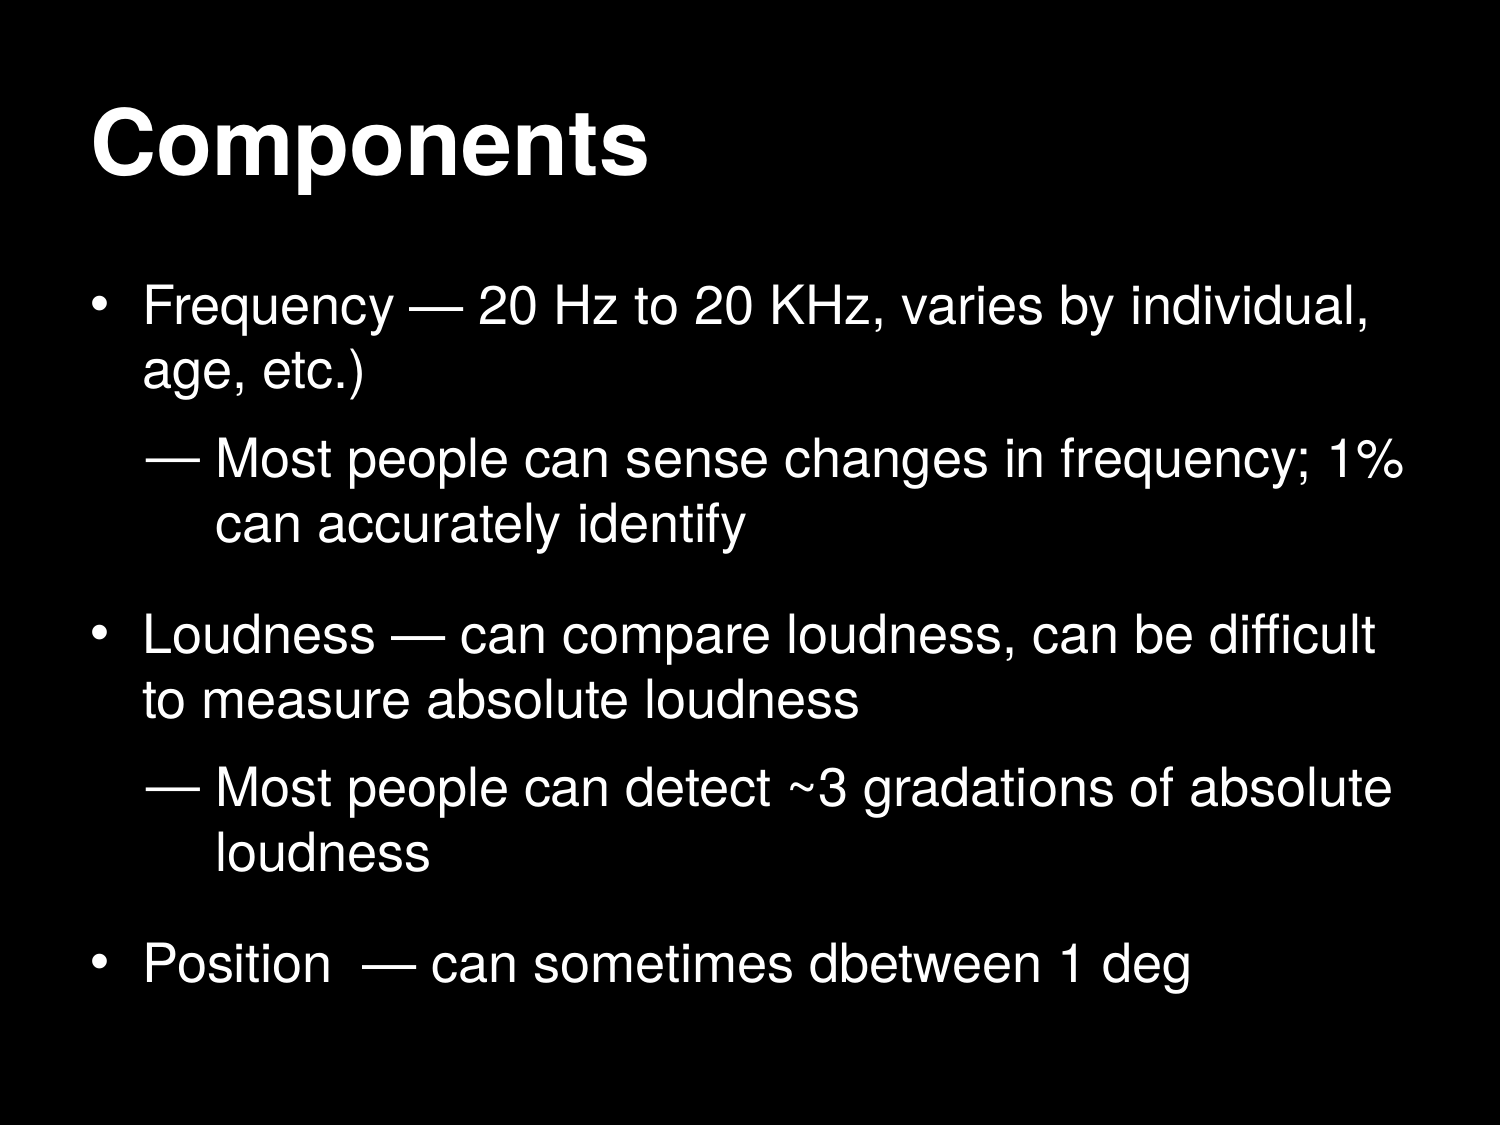

# Components
Frequency — 20 Hz to 20 KHz, varies by individual, age, etc.)
Most people can sense changes in frequency; 1% can accurately identify
Loudness — can compare loudness, can be difficult to measure absolute loudness
Most people can detect ~3 gradations of absolute loudness
Position  — can sometimes dbetween 1 deg